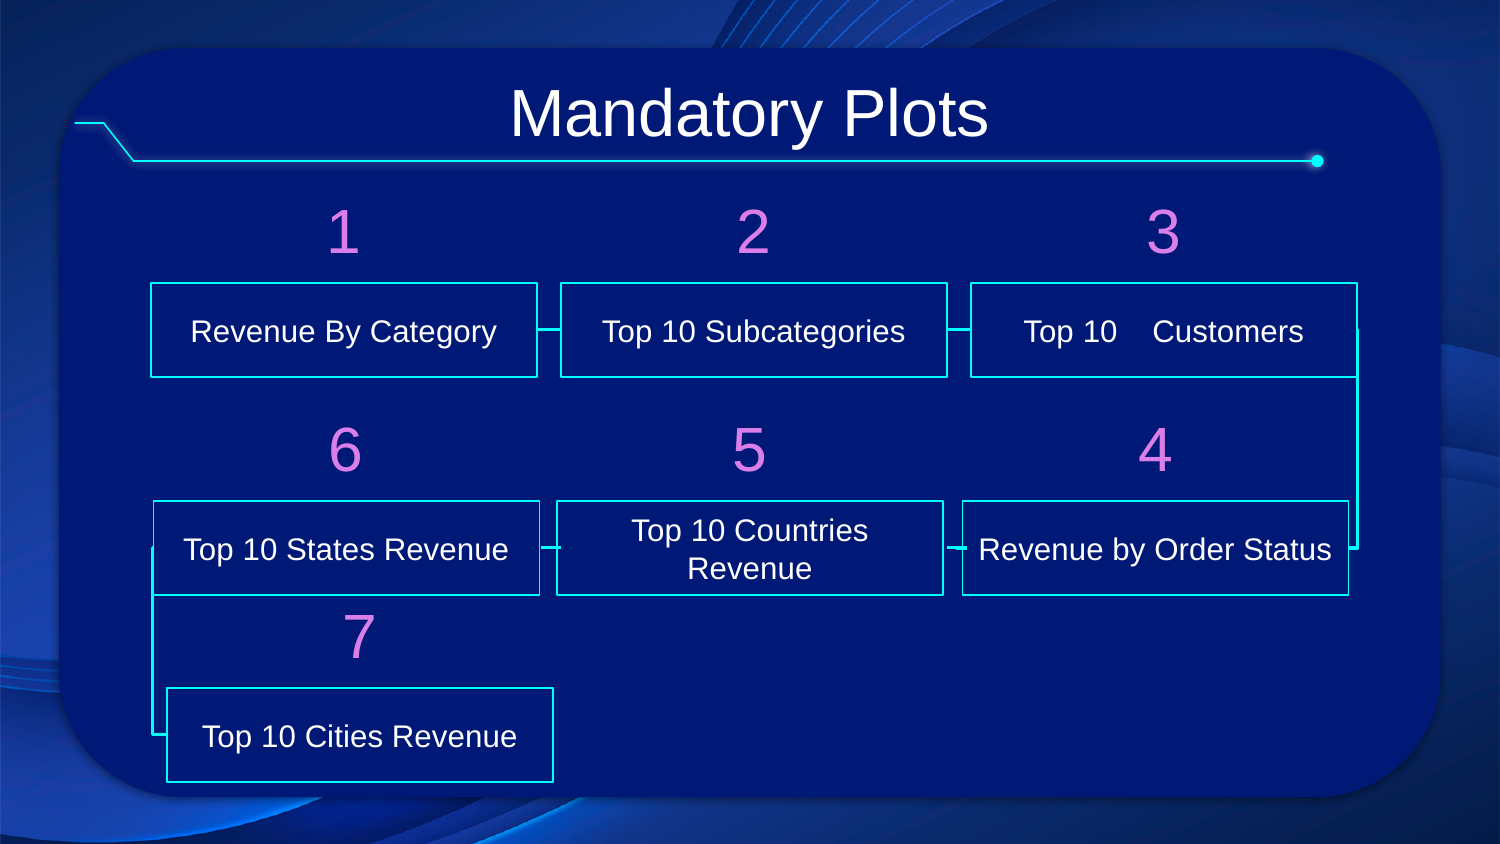

# Mandatory Plots
1
2
3
Revenue By Category
Top 10 Subcategories
Top 10    Customers
6
5
4
Top 10 States Revenue
Top 10 Countries Revenue
Revenue by Order Status
7
Top 10 Cities Revenue